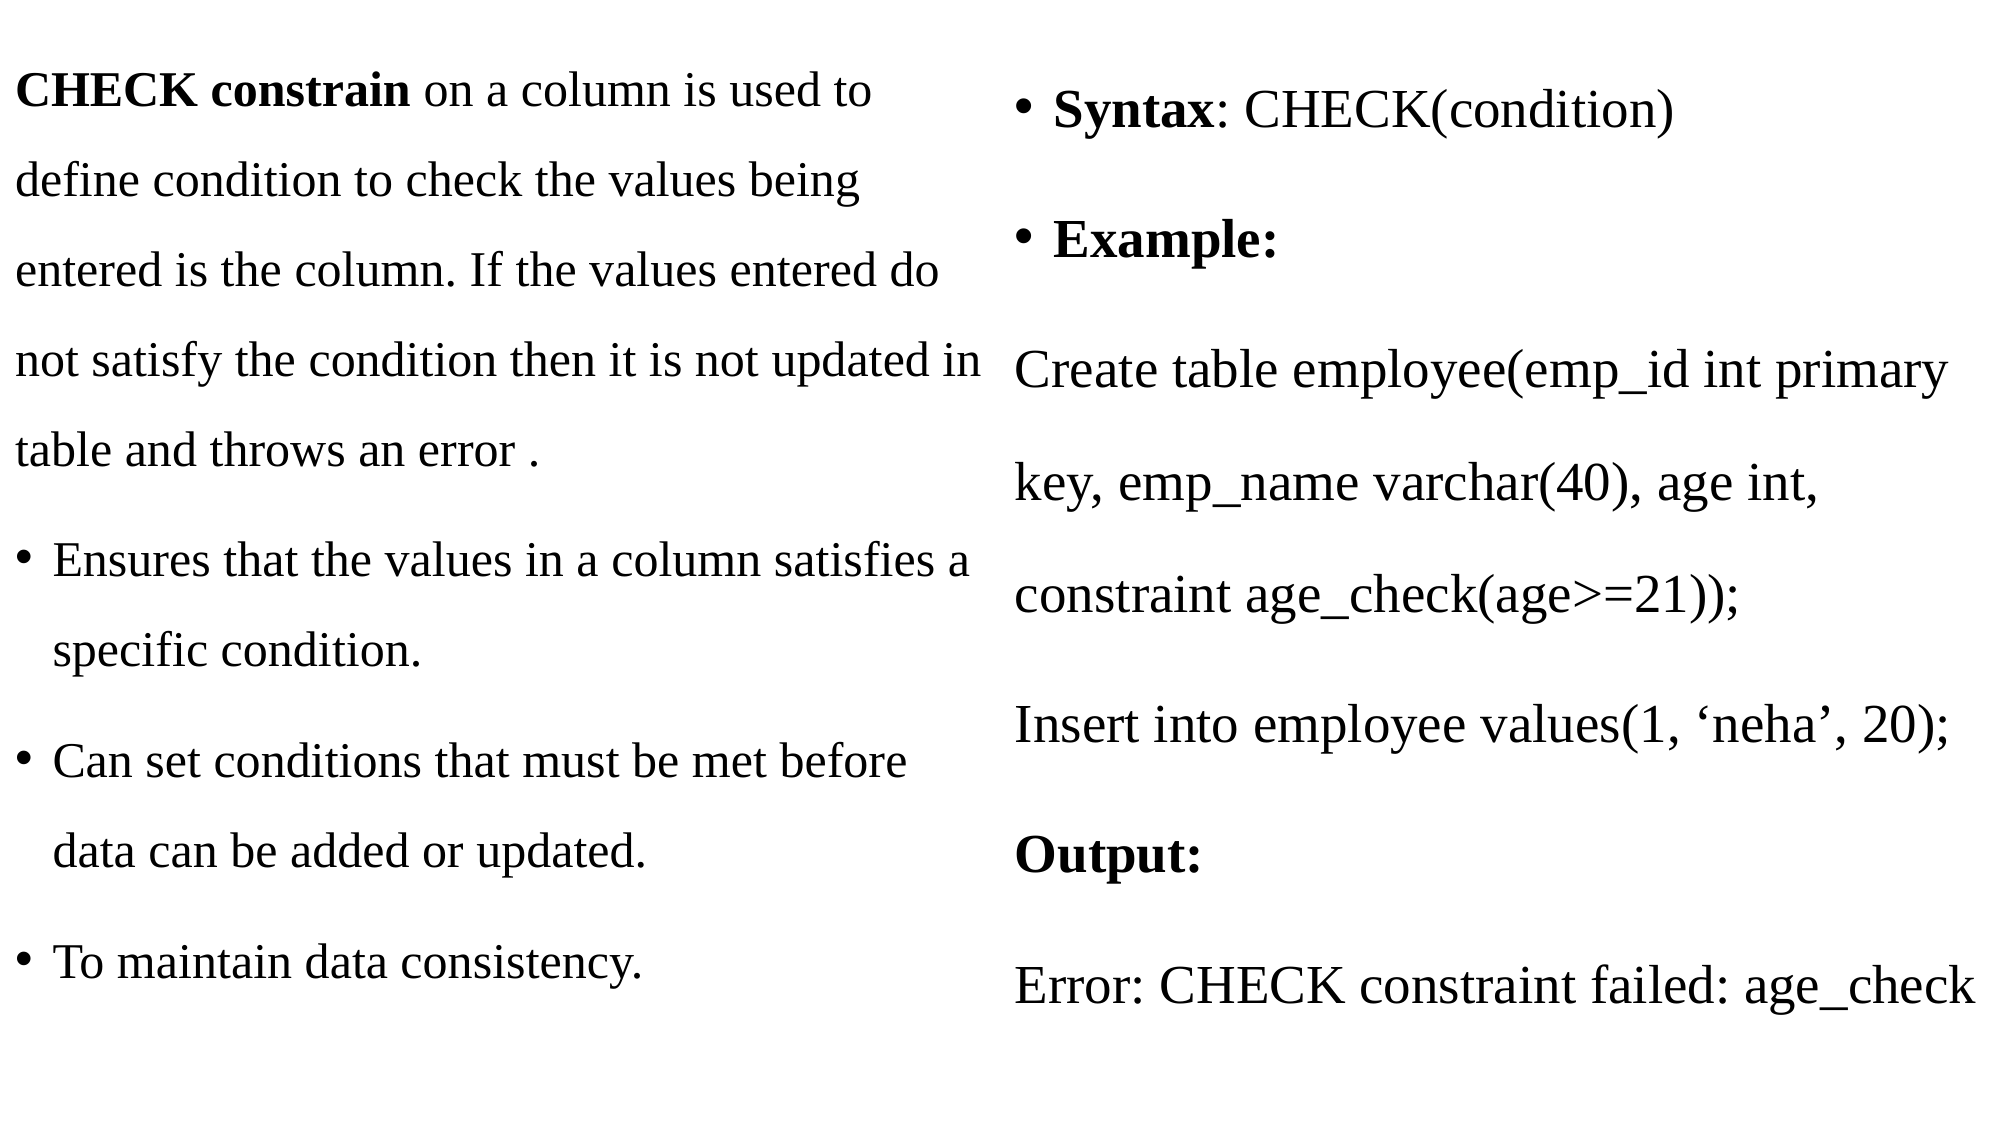

CHECK constrain on a column is used to define condition to check the values being entered is the column. If the values entered do not satisfy the condition then it is not updated in table and throws an error .
Ensures that the values in a column satisfies a specific condition.
Can set conditions that must be met before data can be added or updated.
To maintain data consistency.
Syntax: CHECK(condition)
Example:
Create table employee(emp_id int primary key, emp_name varchar(40), age int, constraint age_check(age>=21));
Insert into employee values(1, ‘neha’, 20);
Output:
Error: CHECK constraint failed: age_check